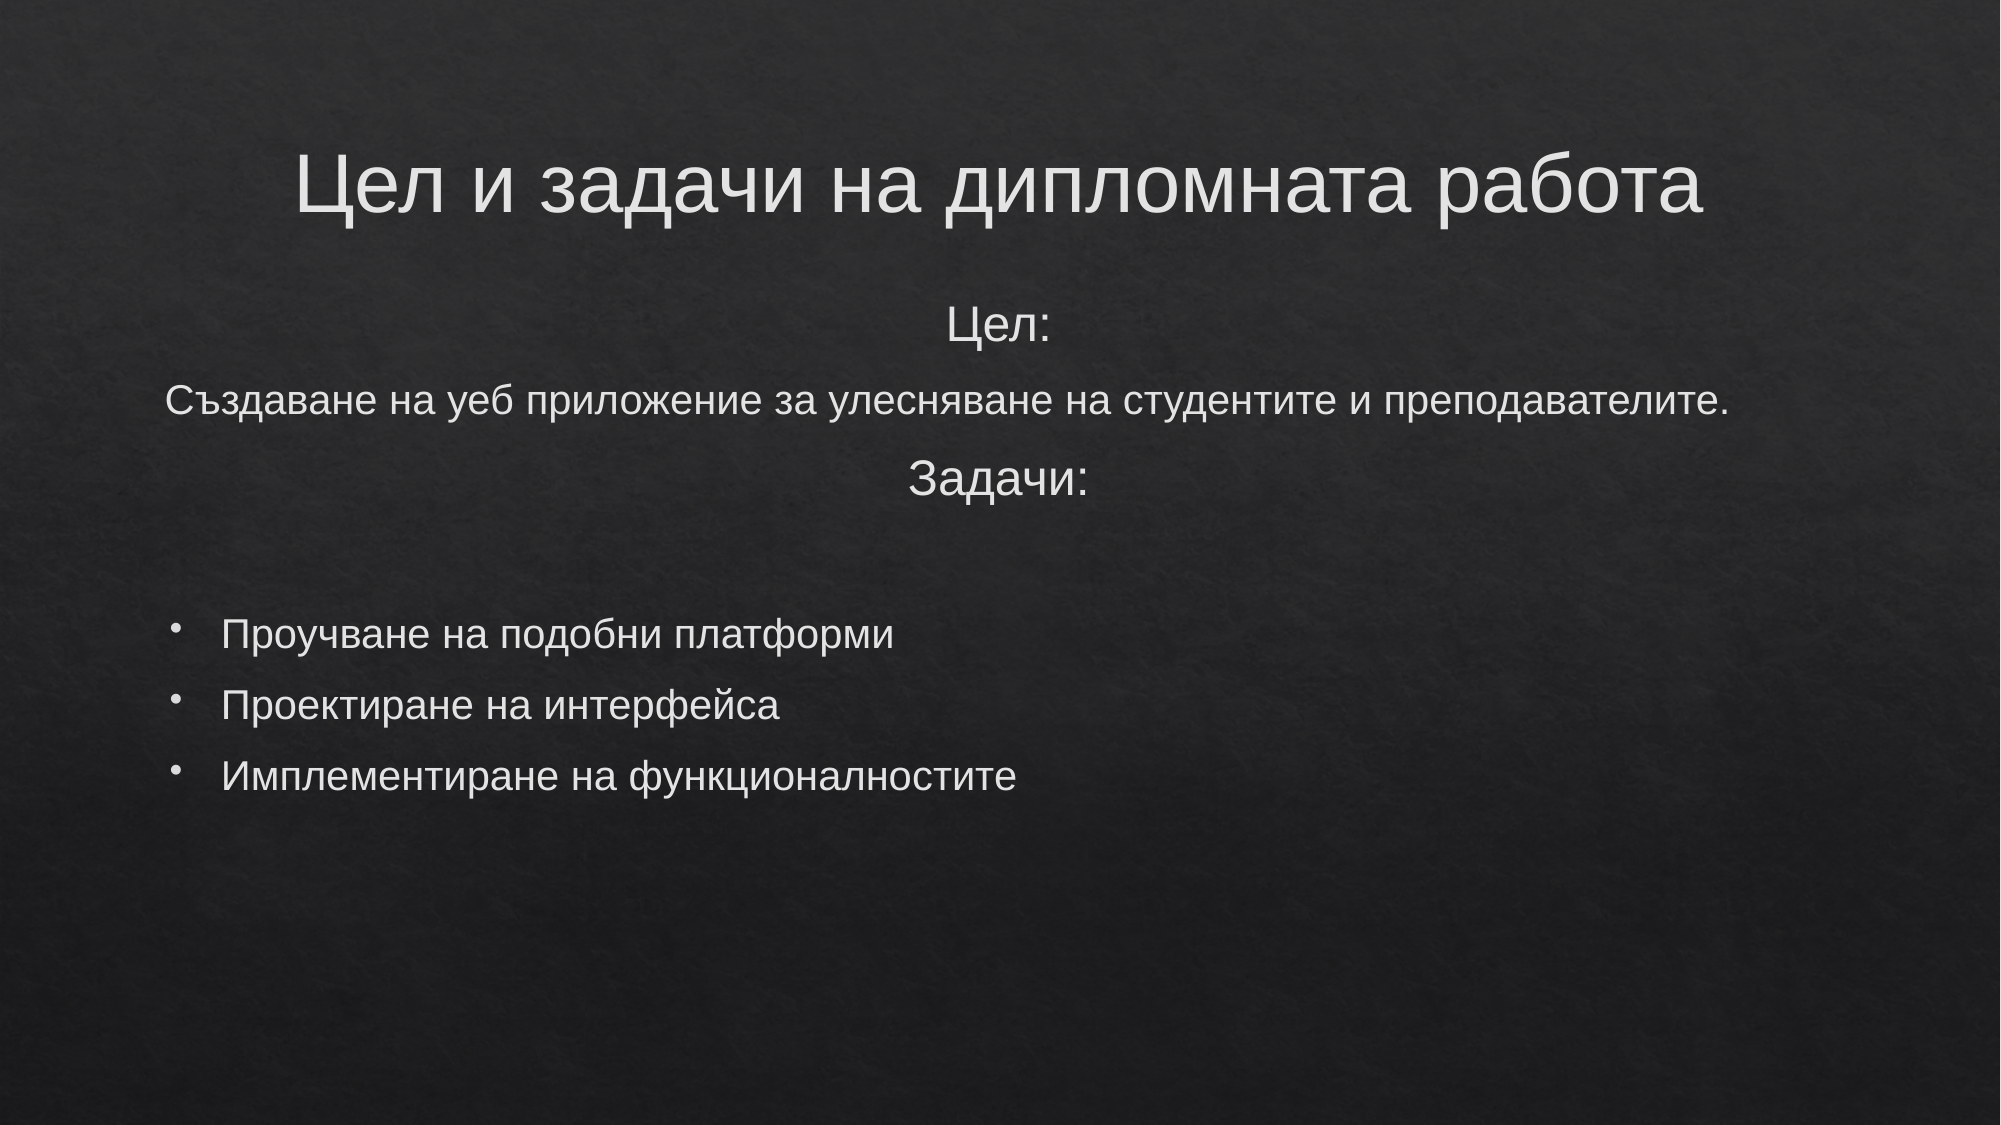

Цел и задачи на дипломната работа
Цел:
Създаване на уеб приложение за улесняване на студентите и преподавателите.
Задачи:

Проучване на подобни платформи
Проектиране на интерфейса
Имплементиране на функционалностите